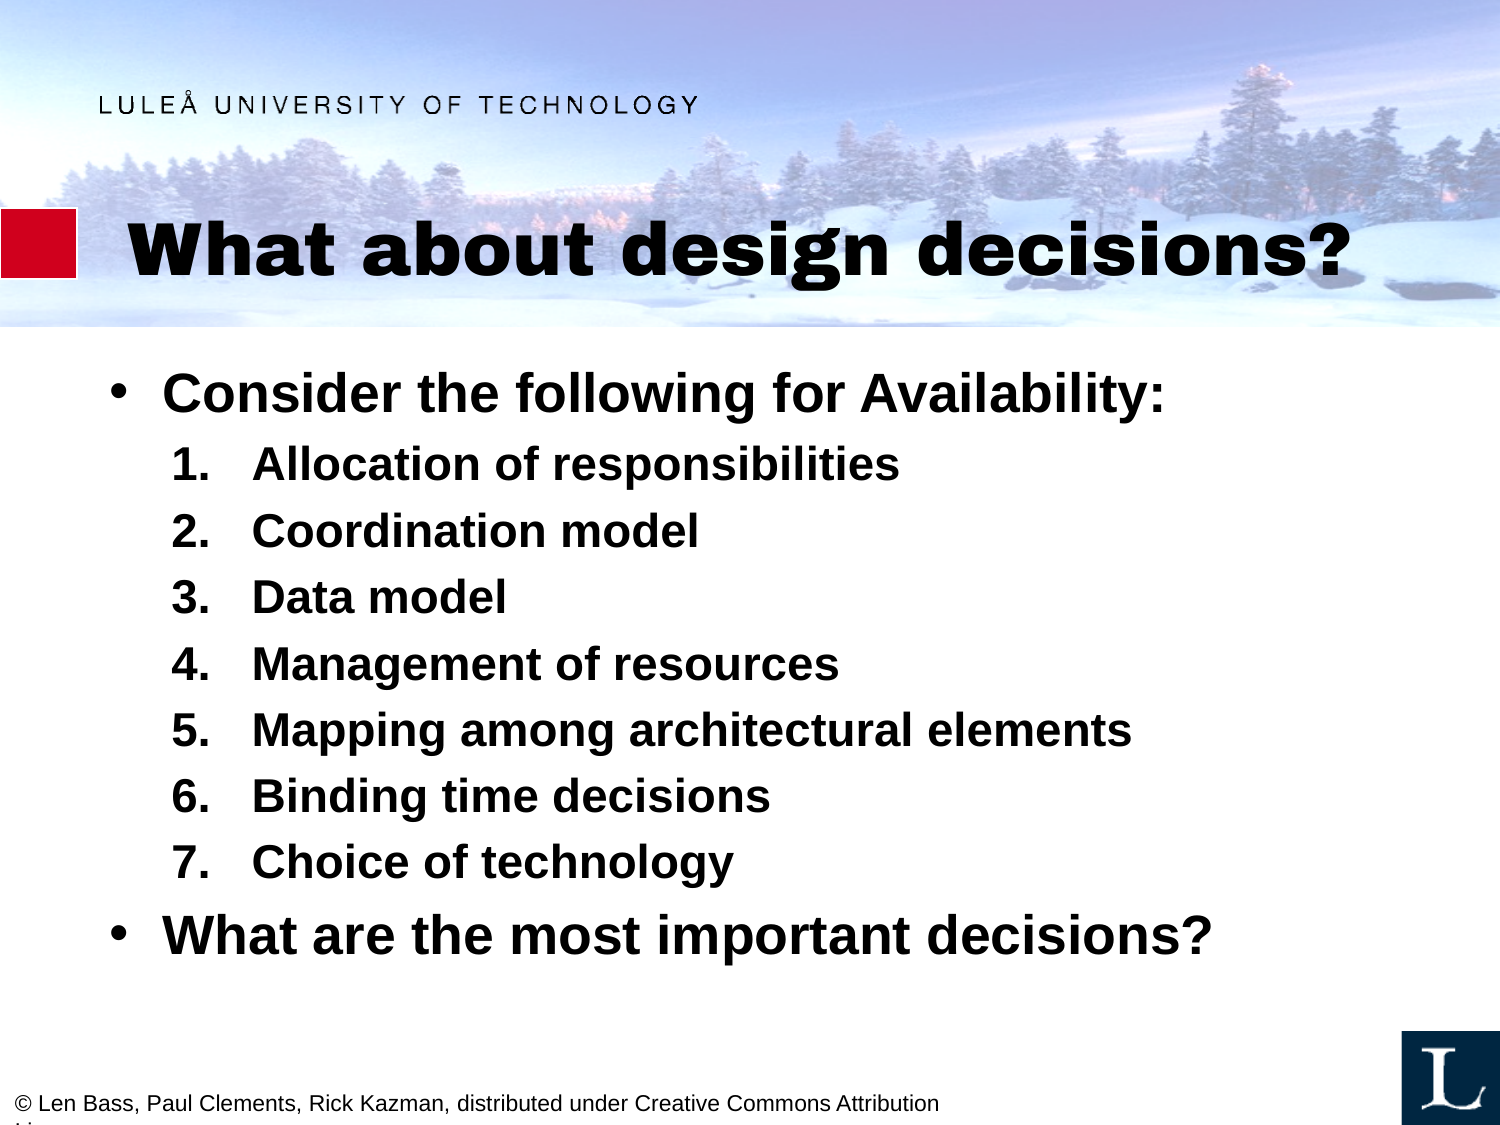

# What about design decisions?
Consider the following for Availability:
Allocation of responsibilities
Coordination model
Data model
Management of resources
Mapping among architectural elements
Binding time decisions
Choice of technology
What are the most important decisions?

© Len Bass, Paul Clements, Rick Kazman, distributed under Creative Commons Attribution License